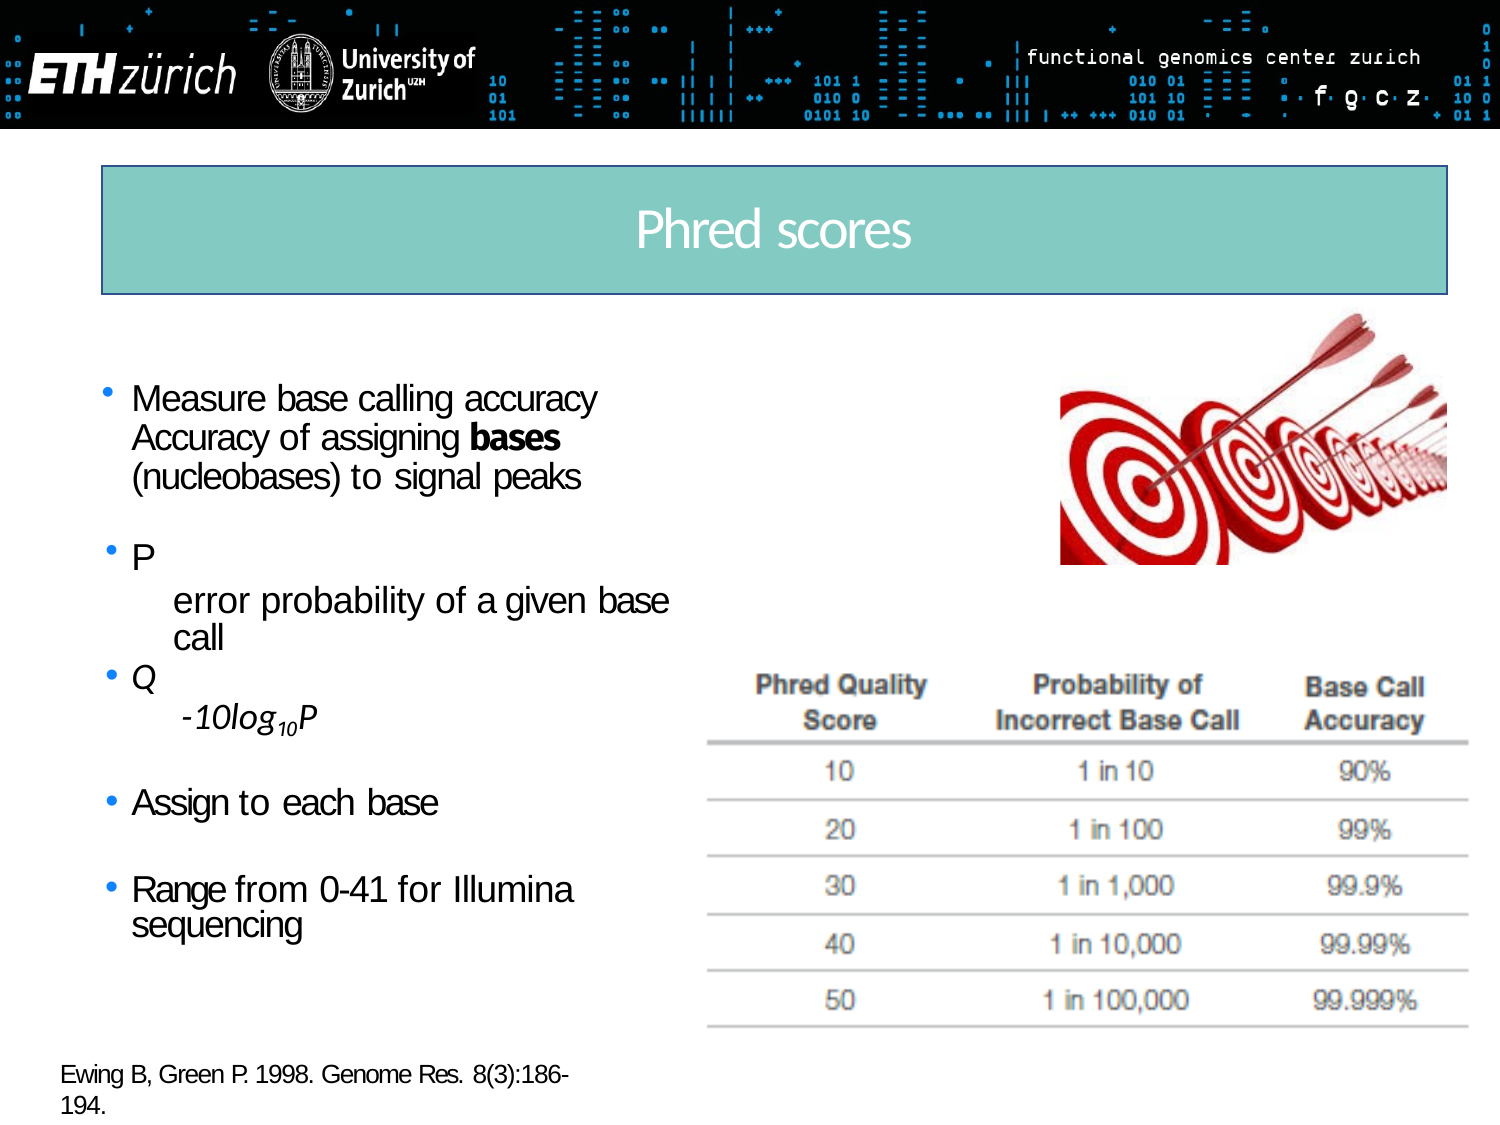

Phred scores

Measure base calling accuracy  Accuracy of assigning bases  (nucleobases) to signal peaks
P
error probability of a given base  call
Q
-10log10P
Assign to each base

Range from 0-41 for Illumina  sequencing

18
Ewing B, Green P. 1998. Genome Res. 8(3):186-194.